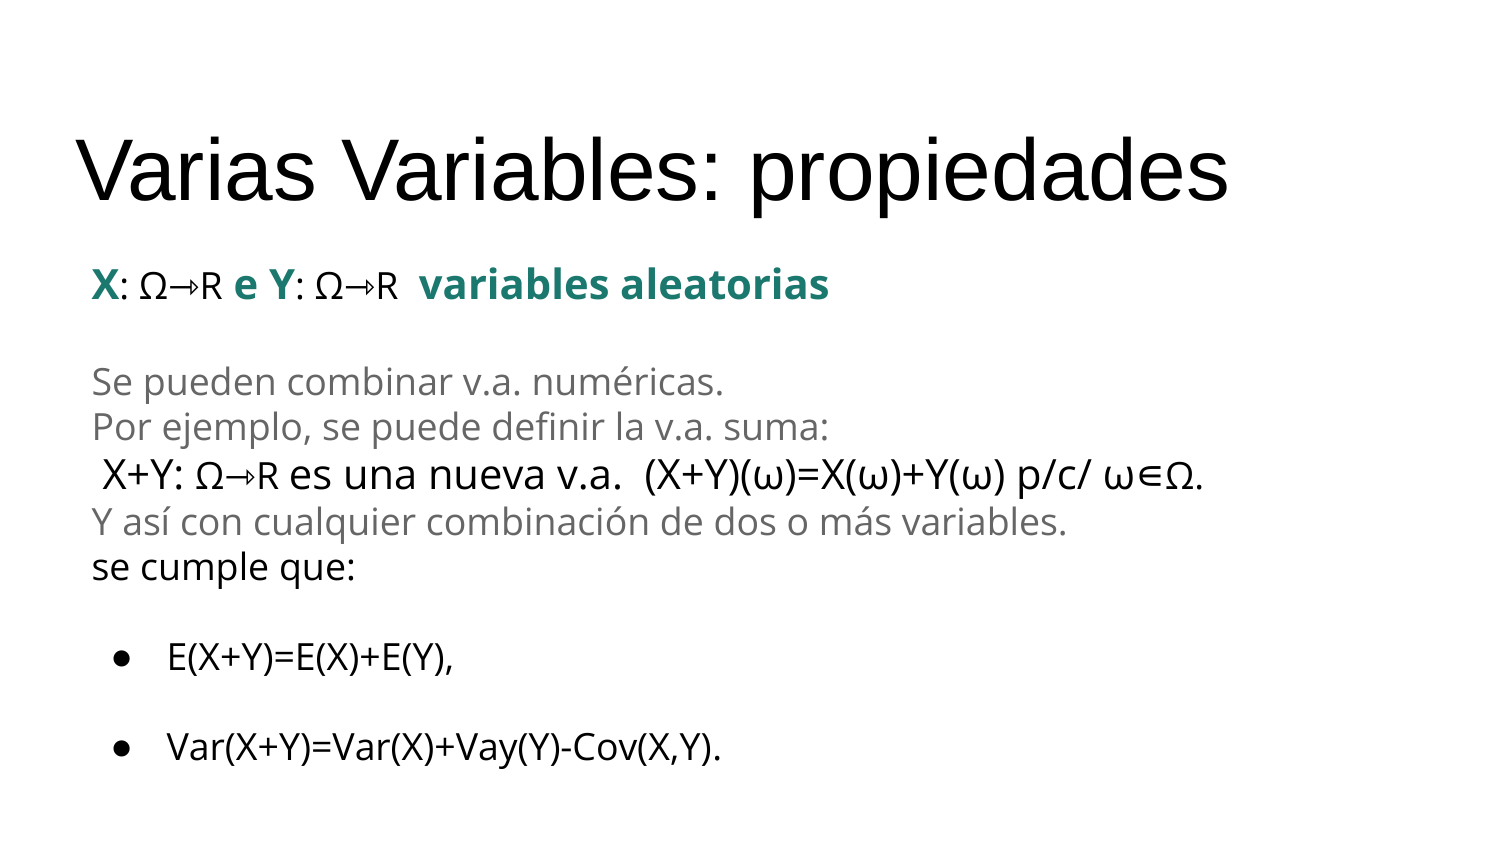

# Varias Variables: propiedades
X: Ω⇾R e Y: Ω⇾R  variables aleatorias

Se pueden combinar v.a. numéricas.
Por ejemplo, se puede definir la v.a. suma:
 X+Y: Ω⇾R es una nueva v.a.  (X+Y)(ω)=X(ω)+Y(ω) p/c/ ω∊Ω.
Y así con cualquier combinación de dos o más variables.
se cumple que:

E(X+Y)=E(X)+E(Y),

Var(X+Y)=Var(X)+Vay(Y)-Cov(X,Y).